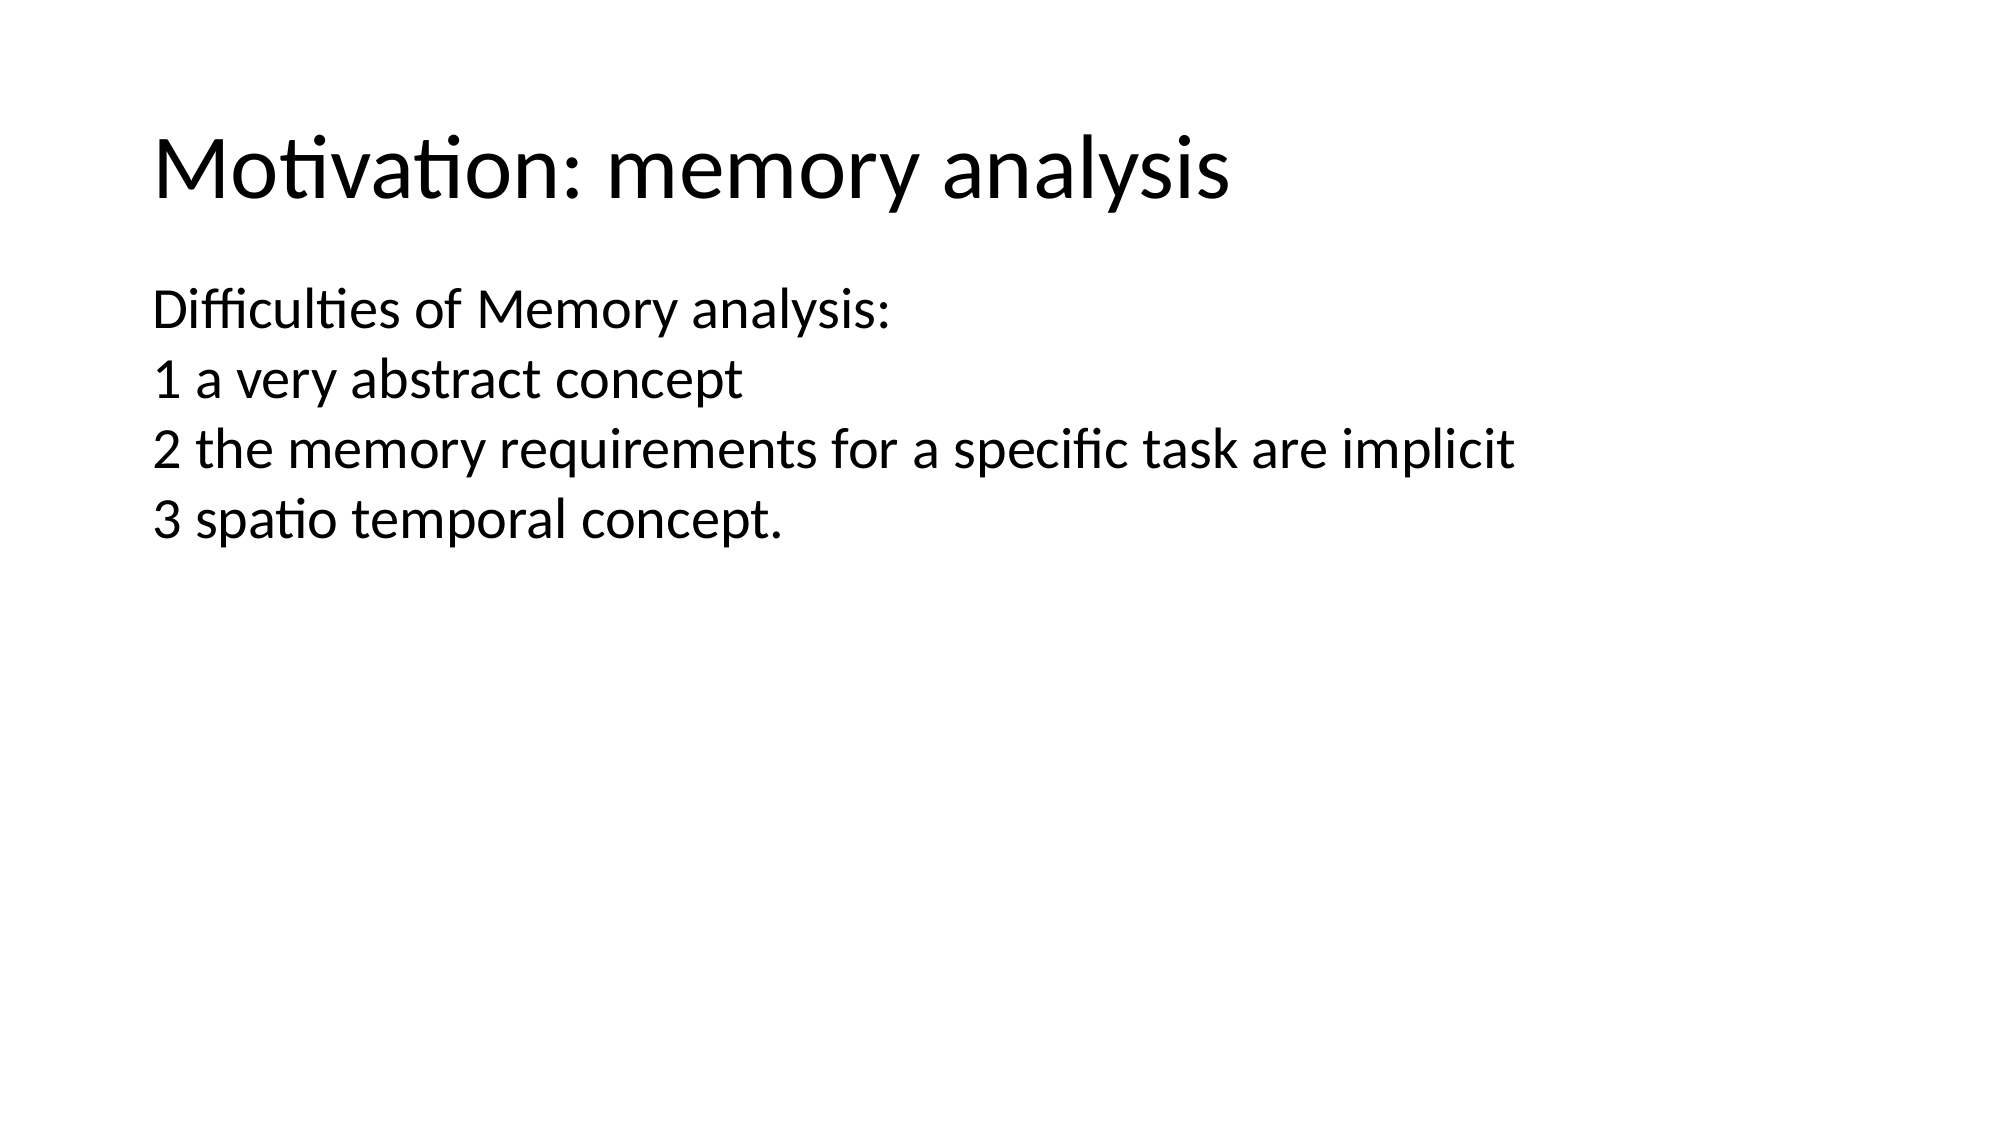

# Motivation: memory analysis
Difficulties of Memory analysis:
1 a very abstract concept
2 the memory requirements for a specific task are implicit
3 spatio temporal concept.